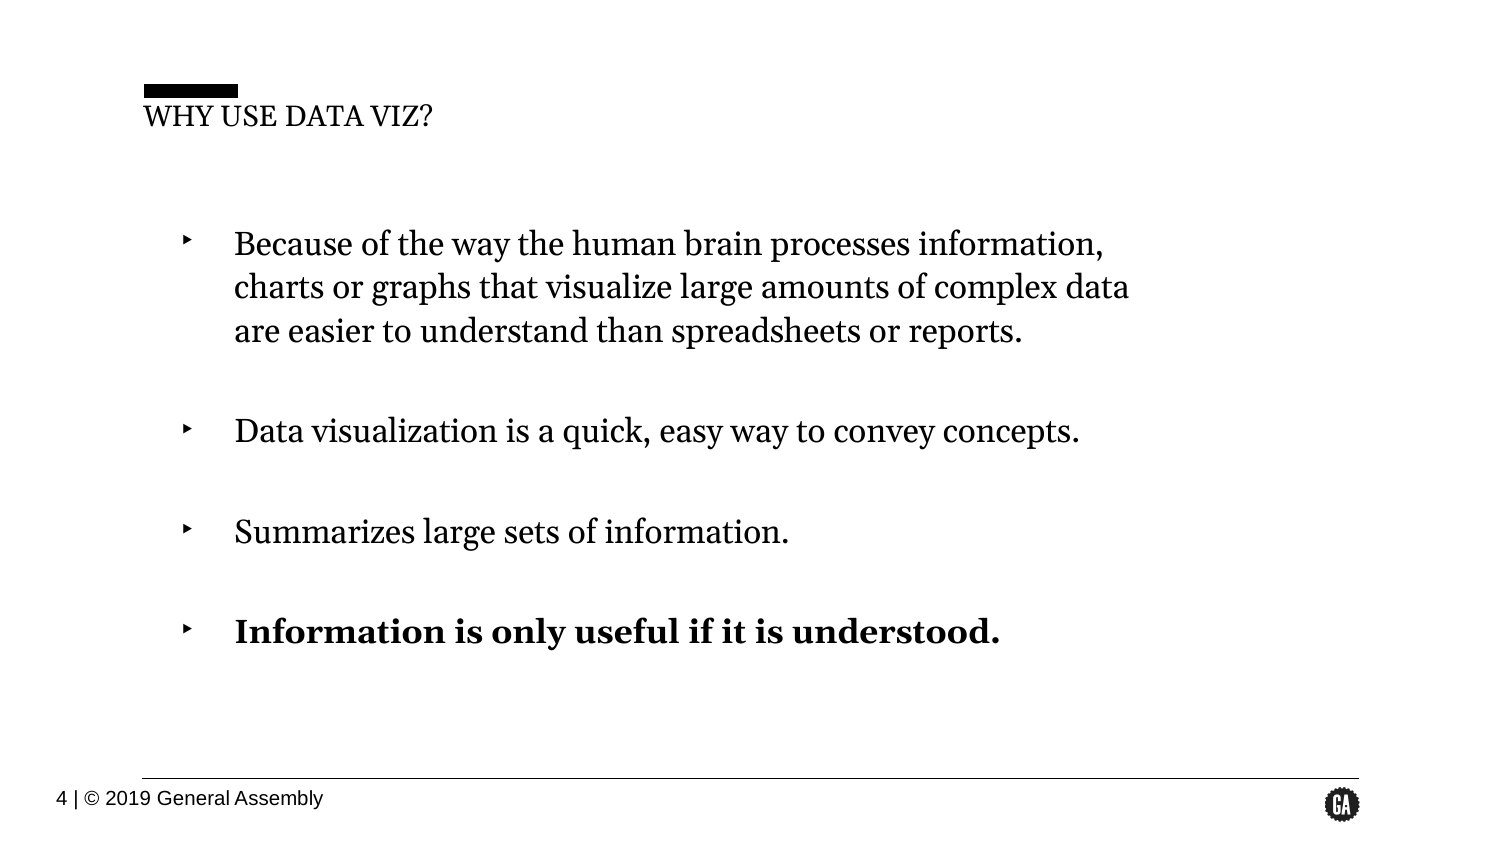

WHY USE DATA VIZ?

Because of the way the human brain processes information, charts or graphs that visualize large amounts of complex data are easier to understand than spreadsheets or reports.

Data visualization is a quick, easy way to convey concepts.

Summarizes large sets of information.

Information is only useful if it is understood.